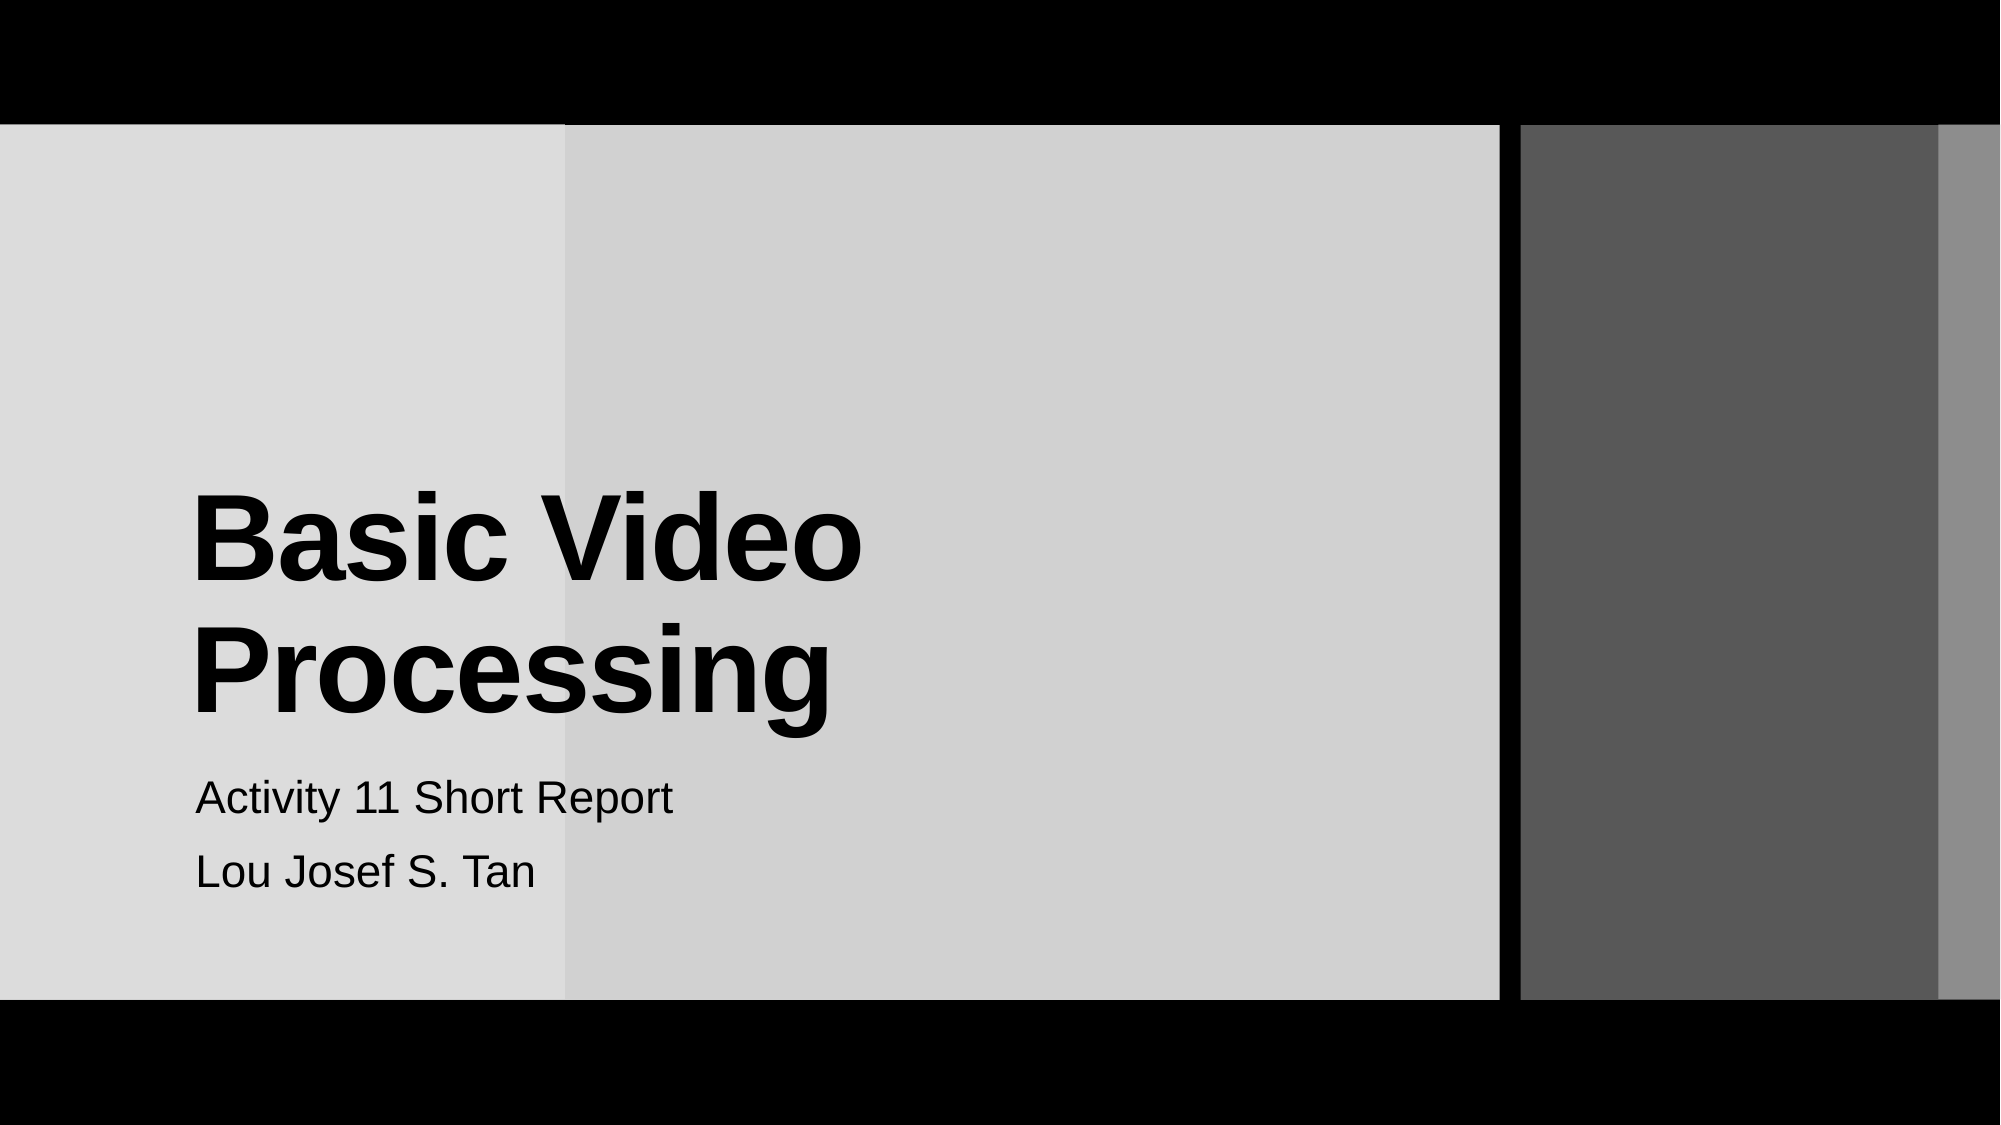

# Basic Video Processing
Activity 11 Short Report
Lou Josef S. Tan